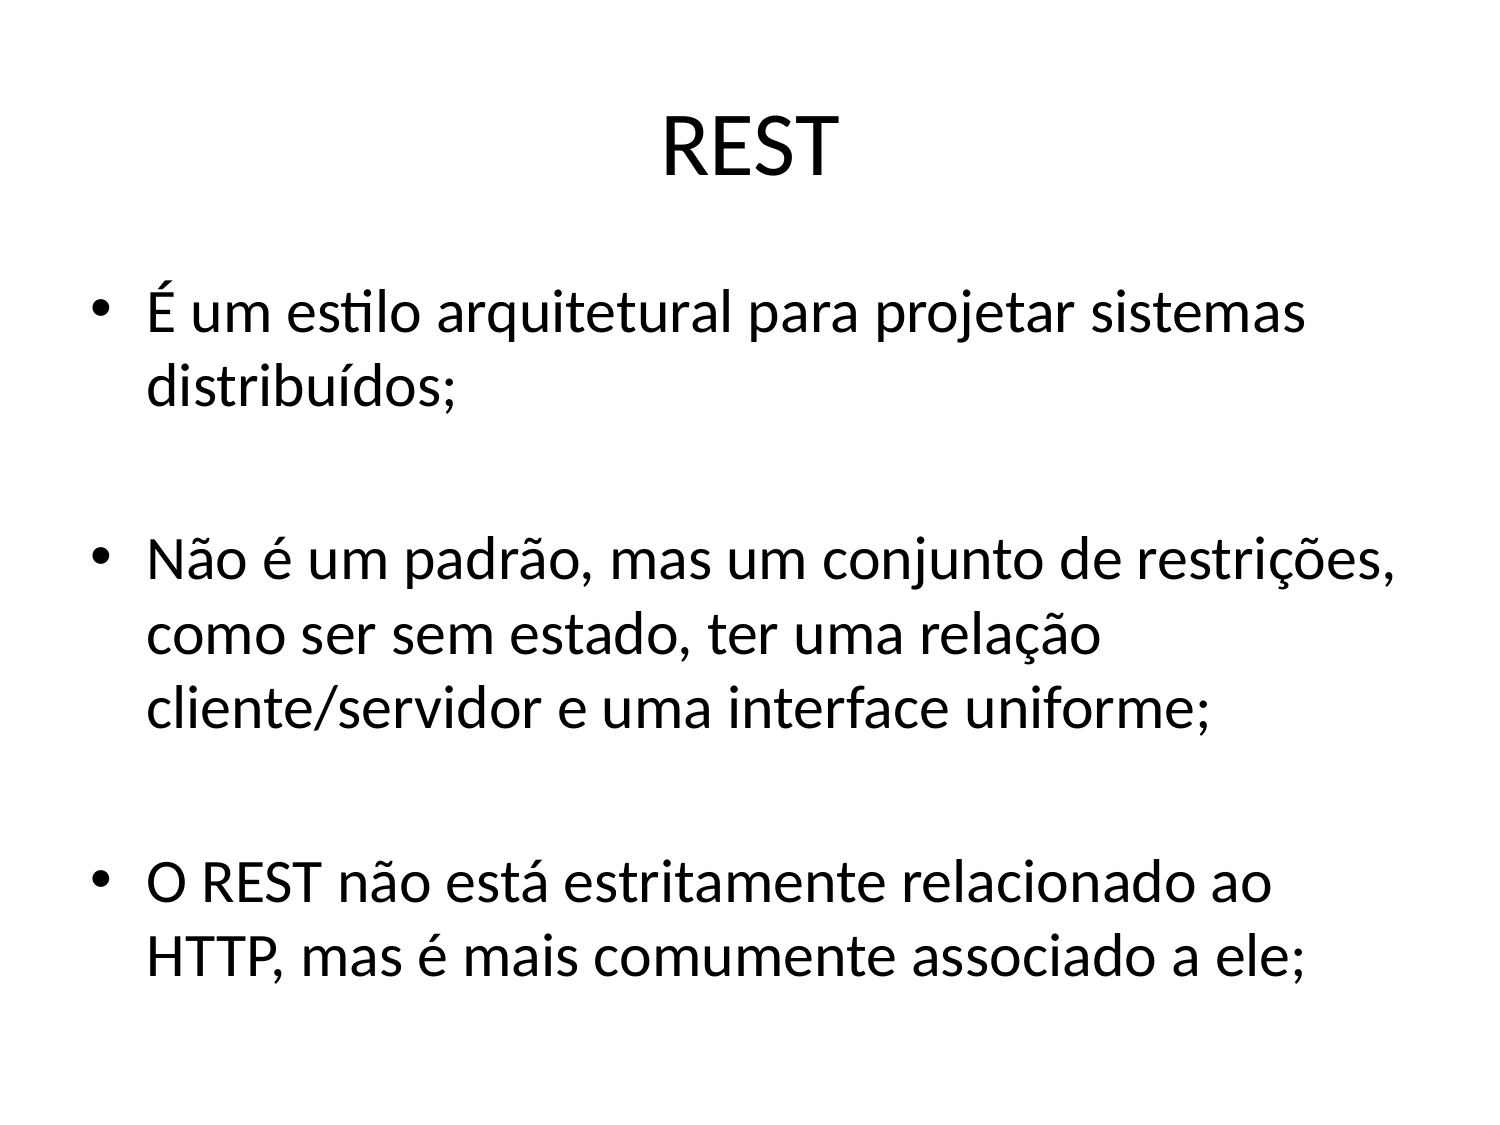

# REST
É um estilo arquitetural para projetar sistemas distribuídos;

Não é um padrão, mas um conjunto de restrições, como ser sem estado, ter uma relação cliente/servidor e uma interface uniforme;

O REST não está estritamente relacionado ao HTTP, mas é mais comumente associado a ele;